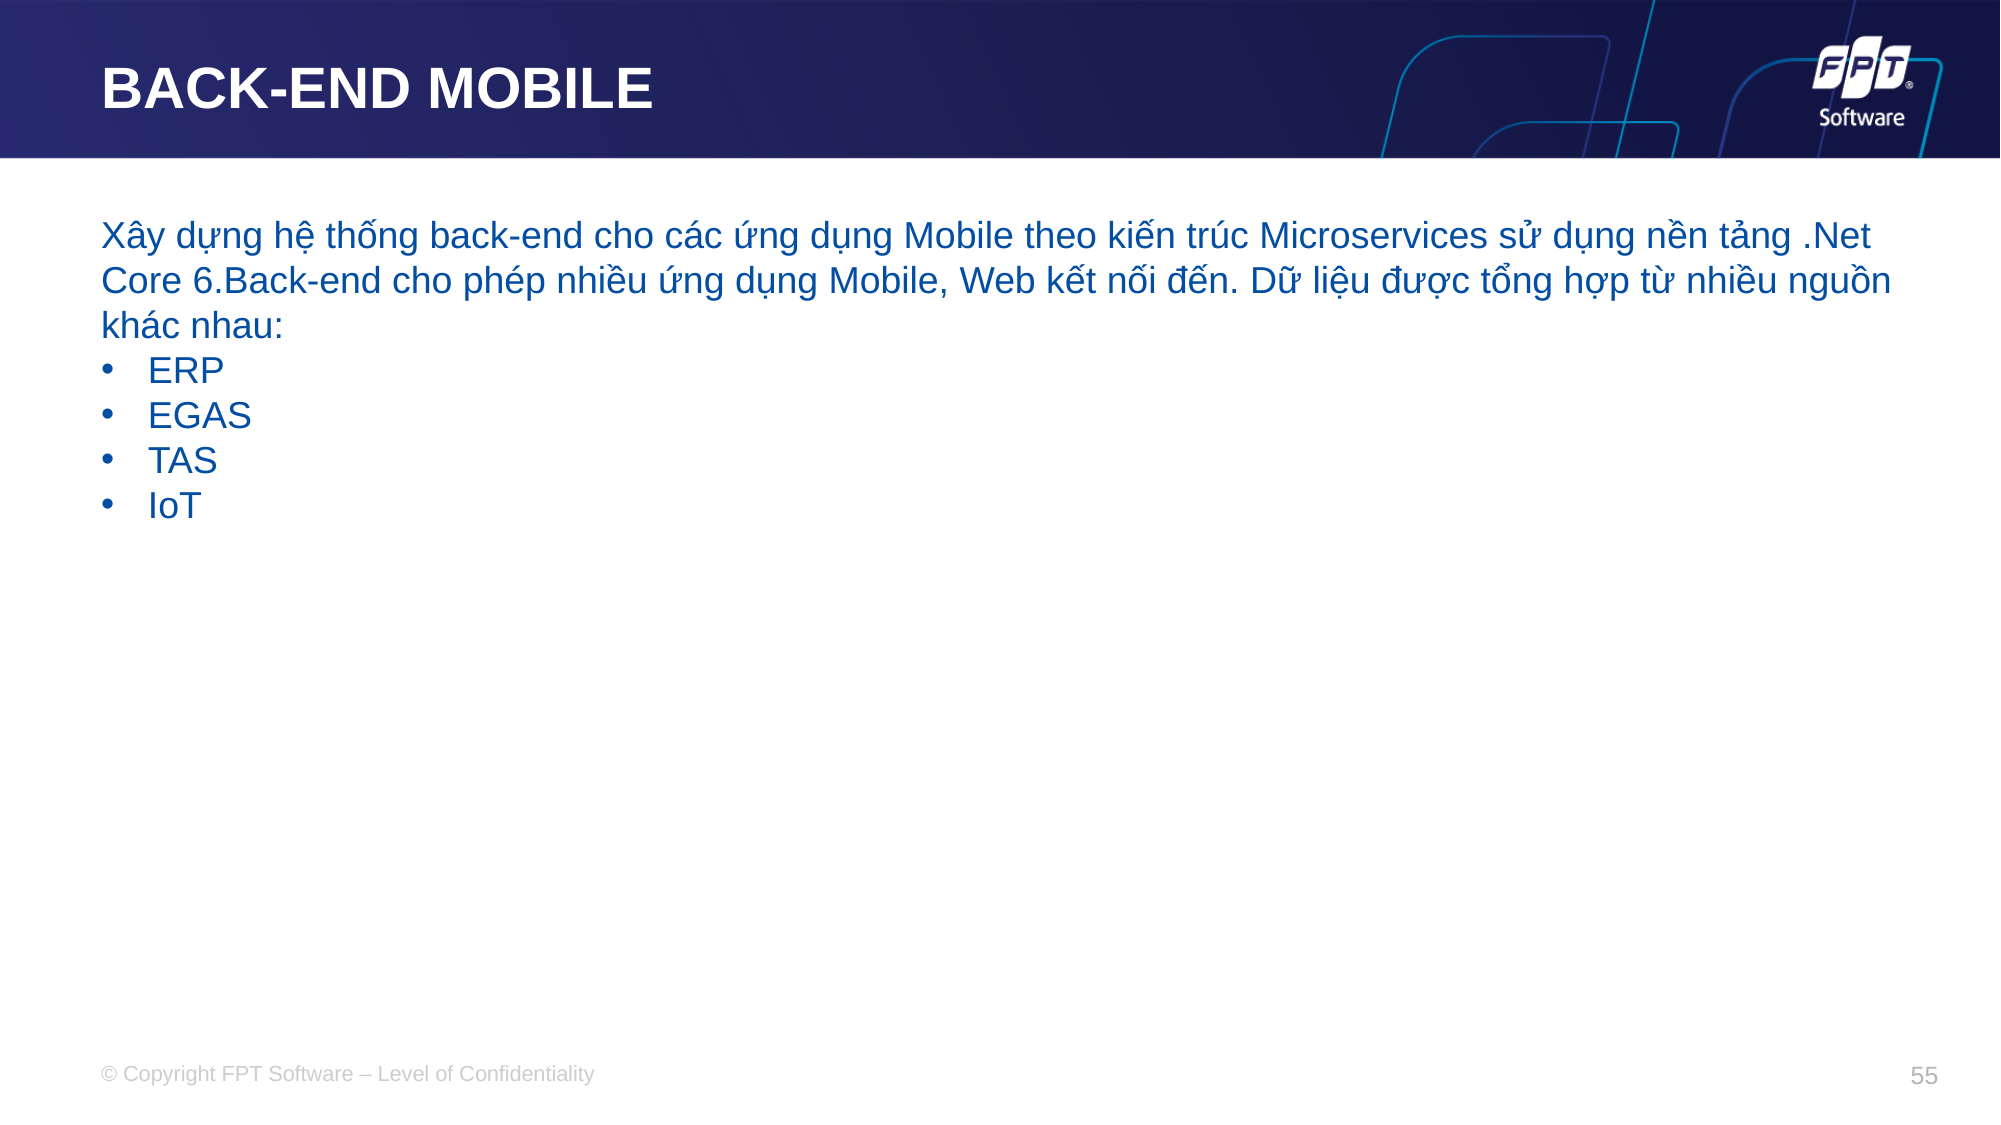

# BACK-END MOBILE
Xây dựng hệ thống back-end cho các ứng dụng Mobile theo kiến trúc Microservices sử dụng nền tảng .Net Core 6.Back-end cho phép nhiều ứng dụng Mobile, Web kết nối đến. Dữ liệu được tổng hợp từ nhiều nguồn khác nhau:
ERP
EGAS
TAS
IoT
55